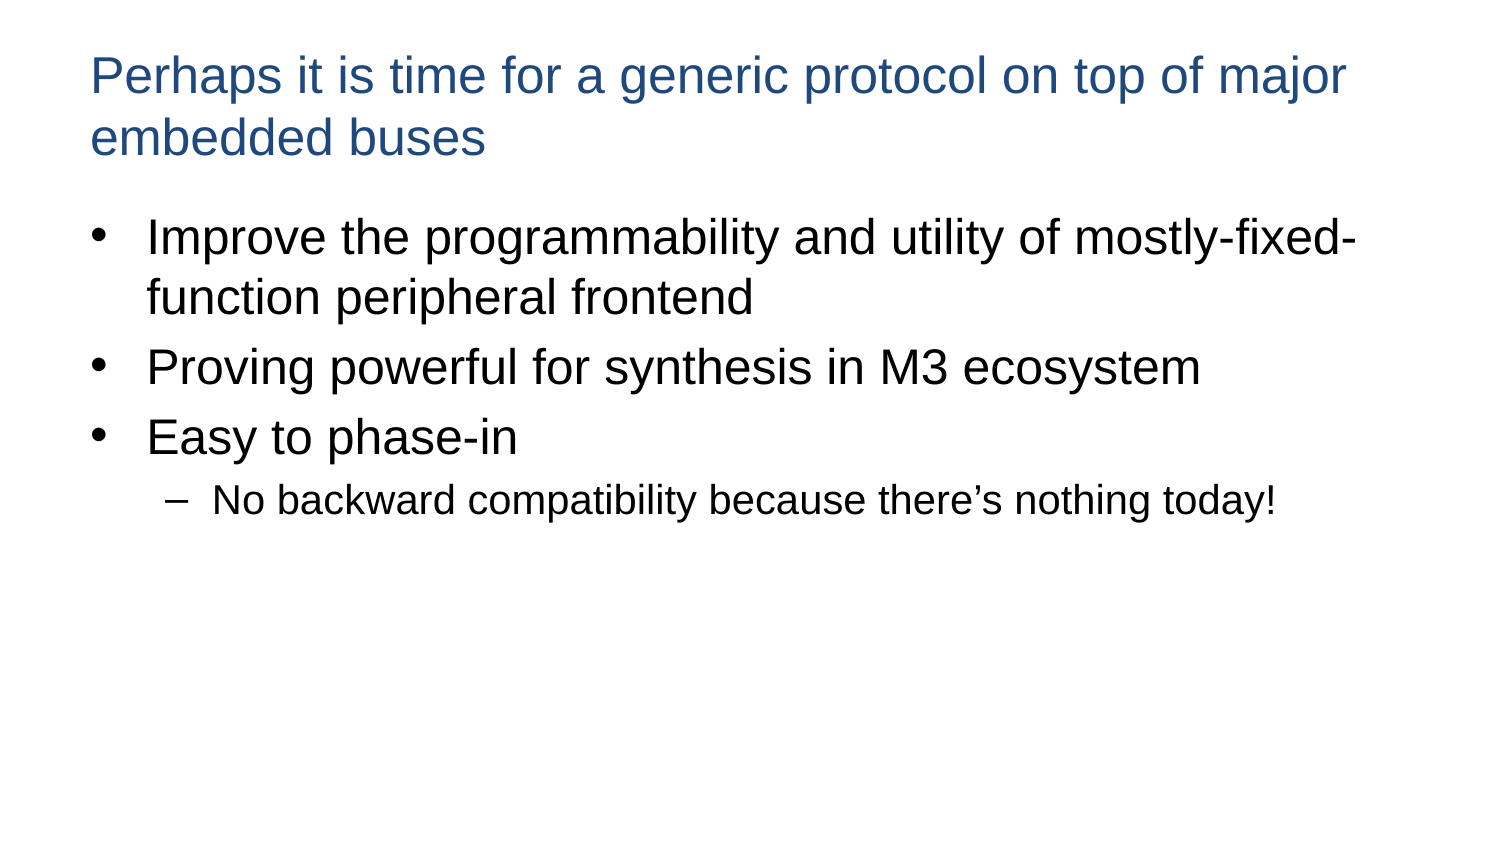

# Perhaps it is time for a generic protocol on top of major embedded buses
Improve the programmability and utility of mostly-fixed-function peripheral frontend
Proving powerful for synthesis in M3 ecosystem
Easy to phase-in
No backward compatibility because there’s nothing today!